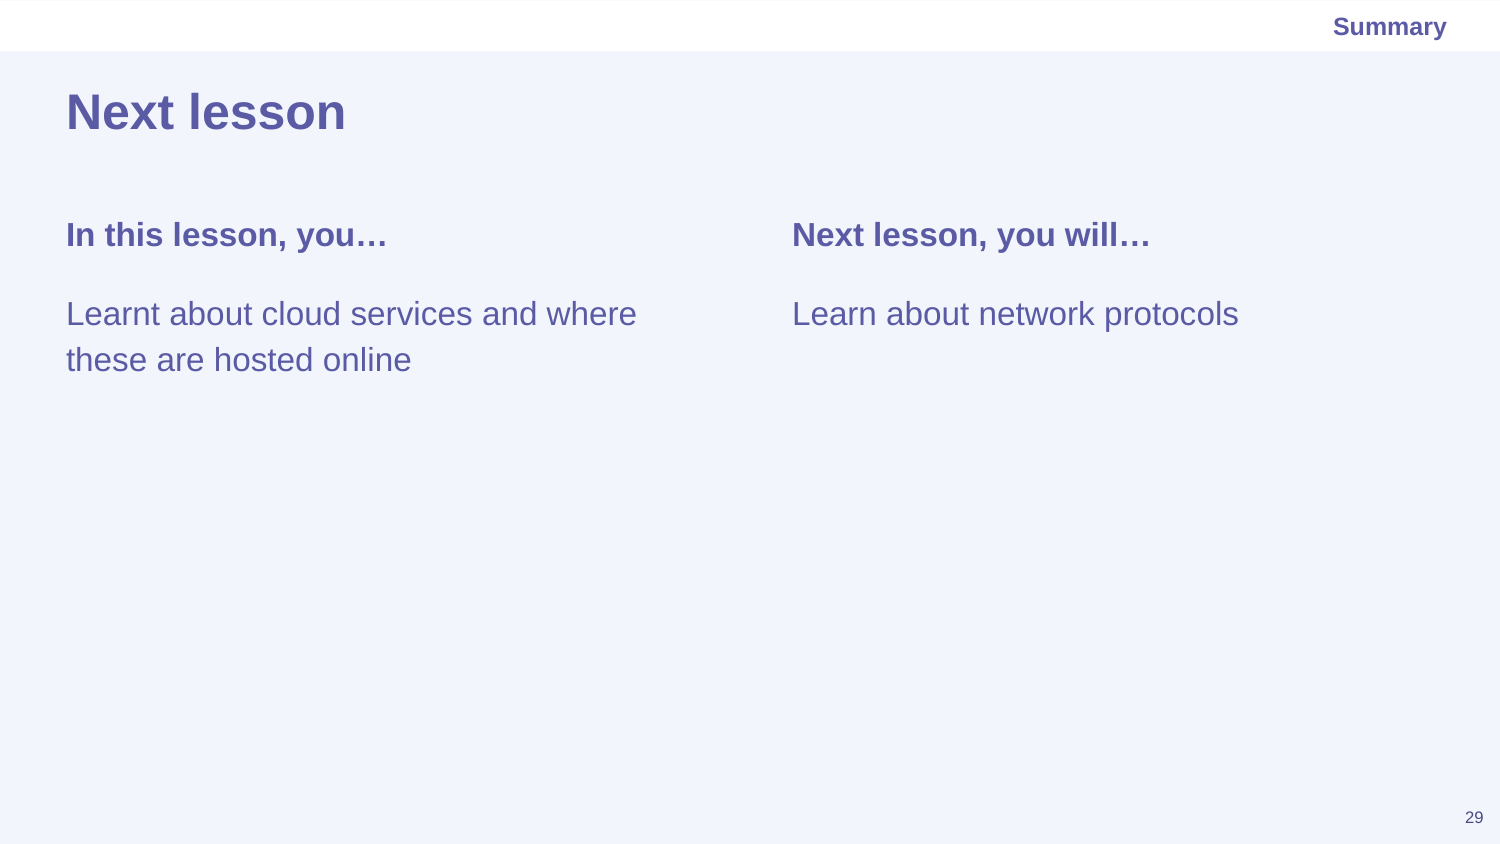

Summary
# Next lesson
Next lesson, you will…
Learn about network protocols
In this lesson, you…
Learnt about cloud services and where these are hosted online

29